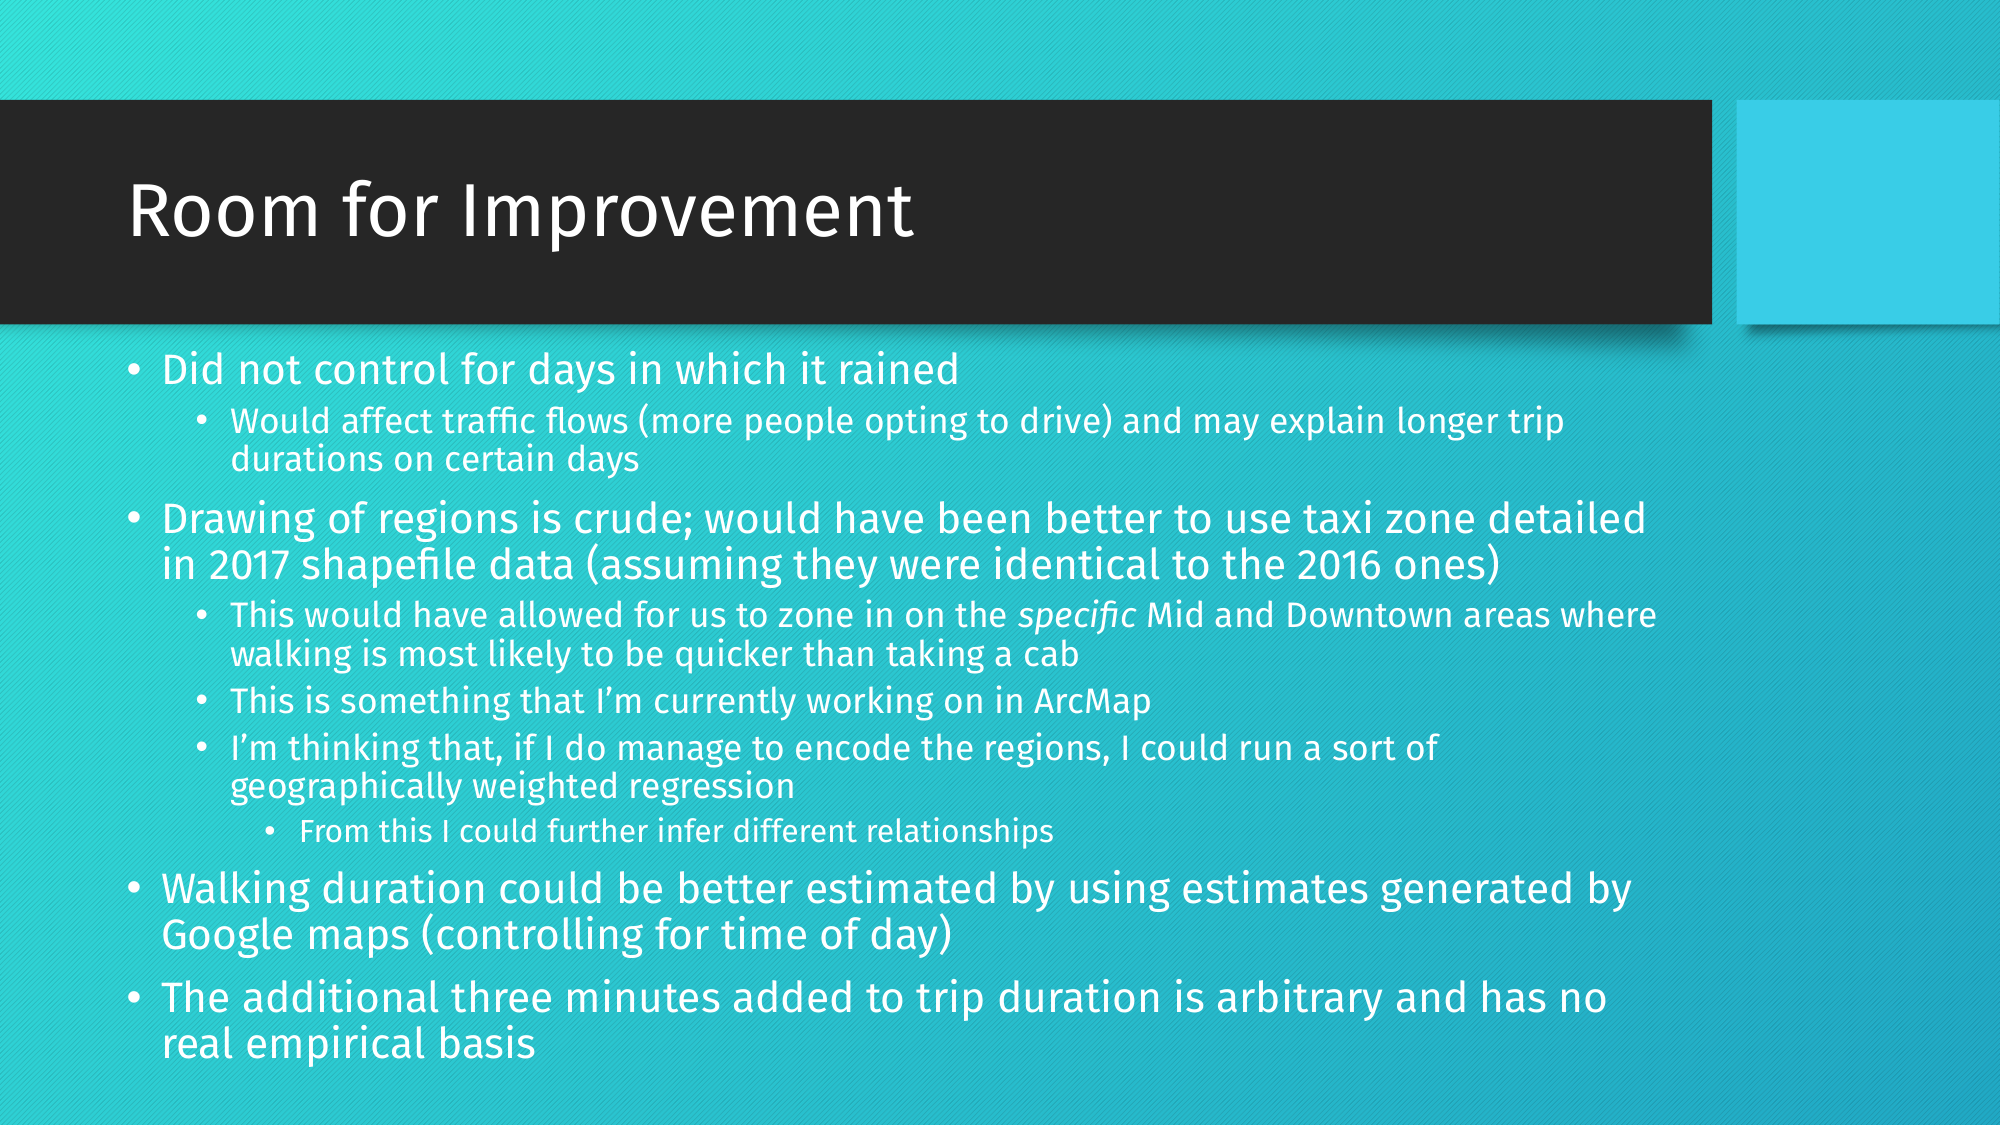

# Room for Improvement
Did not control for days in which it rained
Would affect traffic flows (more people opting to drive) and may explain longer trip durations on certain days
Drawing of regions is crude; would have been better to use taxi zone detailed in 2017 shapefile data (assuming they were identical to the 2016 ones)
This would have allowed for us to zone in on the specific Mid and Downtown areas where walking is most likely to be quicker than taking a cab
This is something that I’m currently working on in ArcMap
I’m thinking that, if I do manage to encode the regions, I could run a sort of geographically weighted regression
From this I could further infer different relationships
Walking duration could be better estimated by using estimates generated by Google maps (controlling for time of day)
The additional three minutes added to trip duration is arbitrary and has no real empirical basis